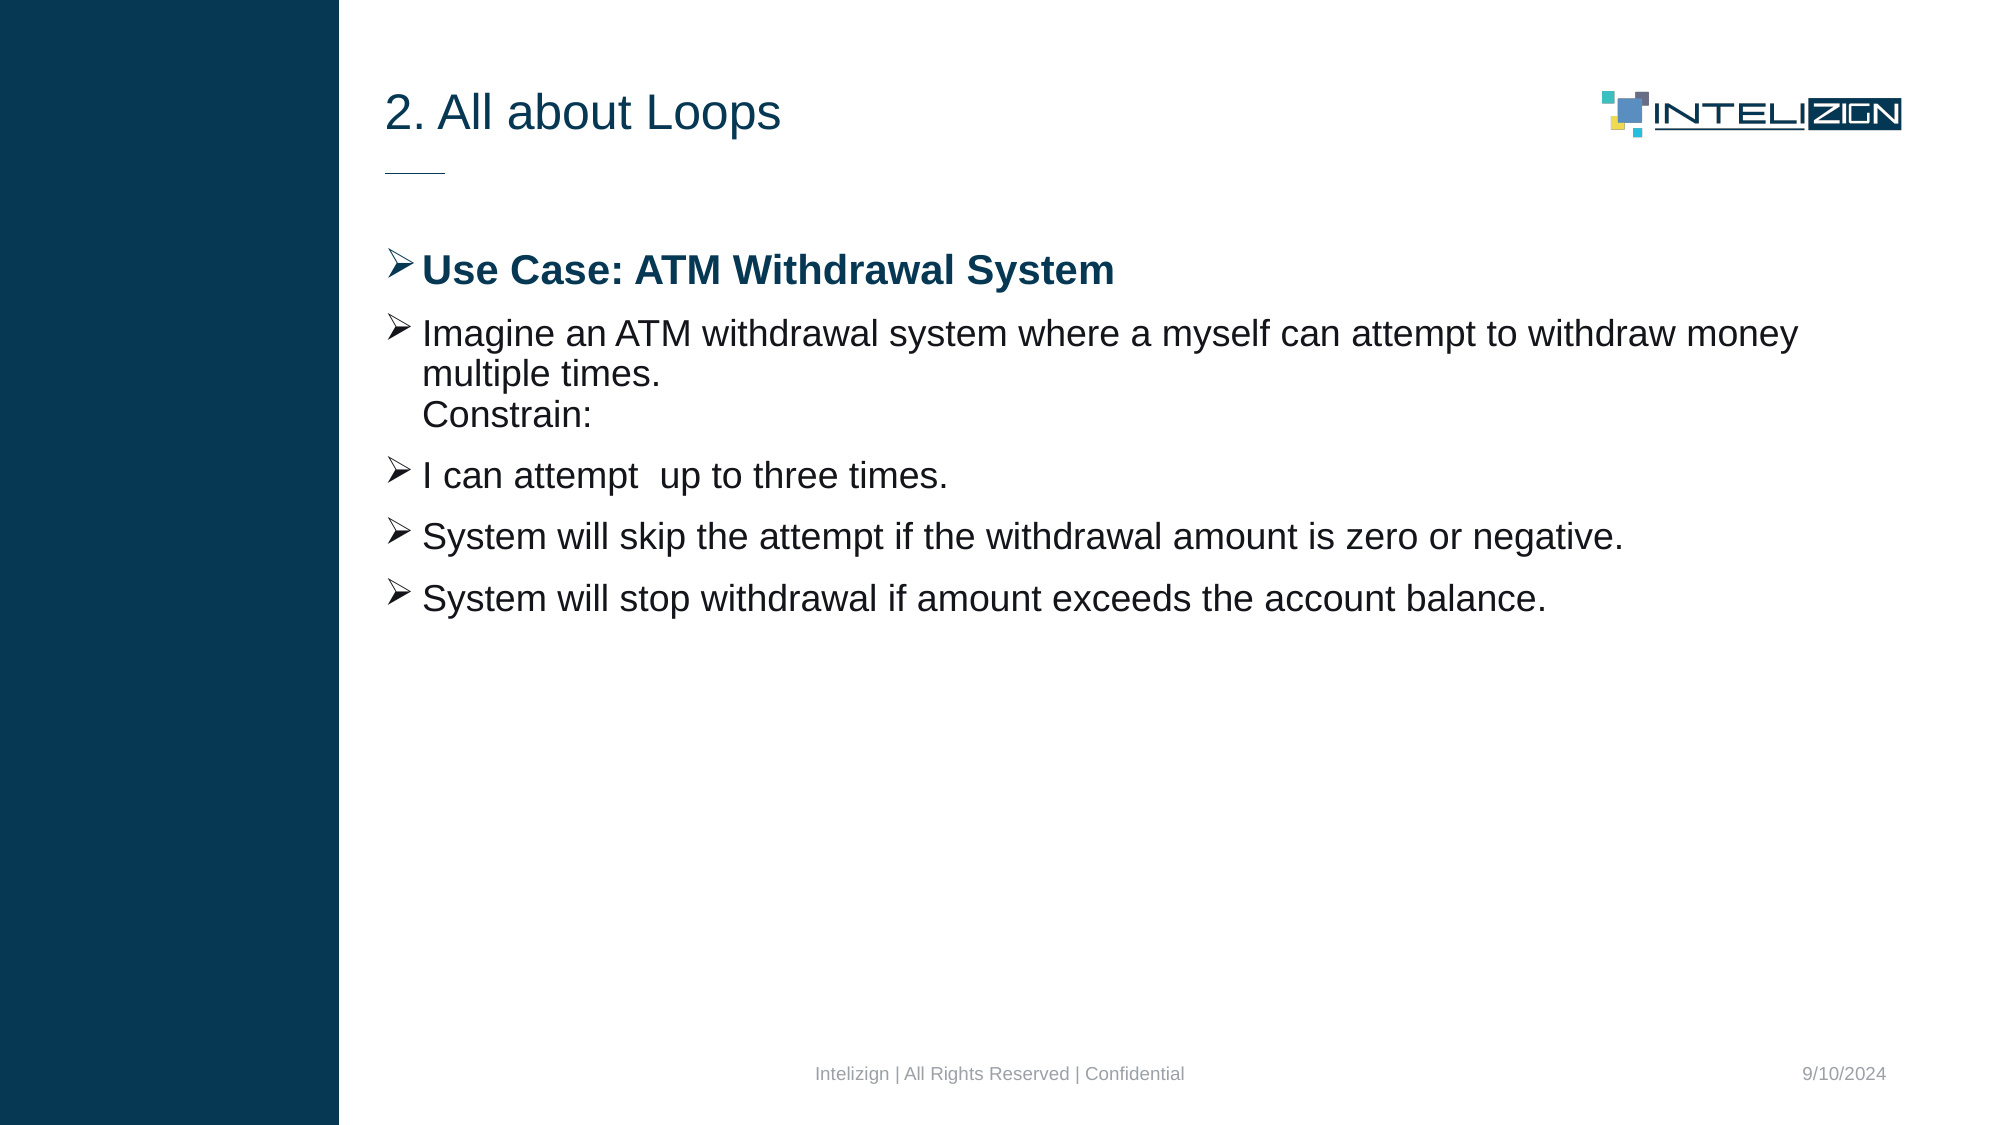

# 2. All about Loops
Use Case: ATM Withdrawal System
Imagine an ATM withdrawal system where a myself can attempt to withdraw money multiple times.
Constrain:
I can attempt  up to three times.
System will skip the attempt if the withdrawal amount is zero or negative.
System will stop withdrawal if amount exceeds the account balance.

Intelizign | All Rights Reserved | Confidential
9/10/2024